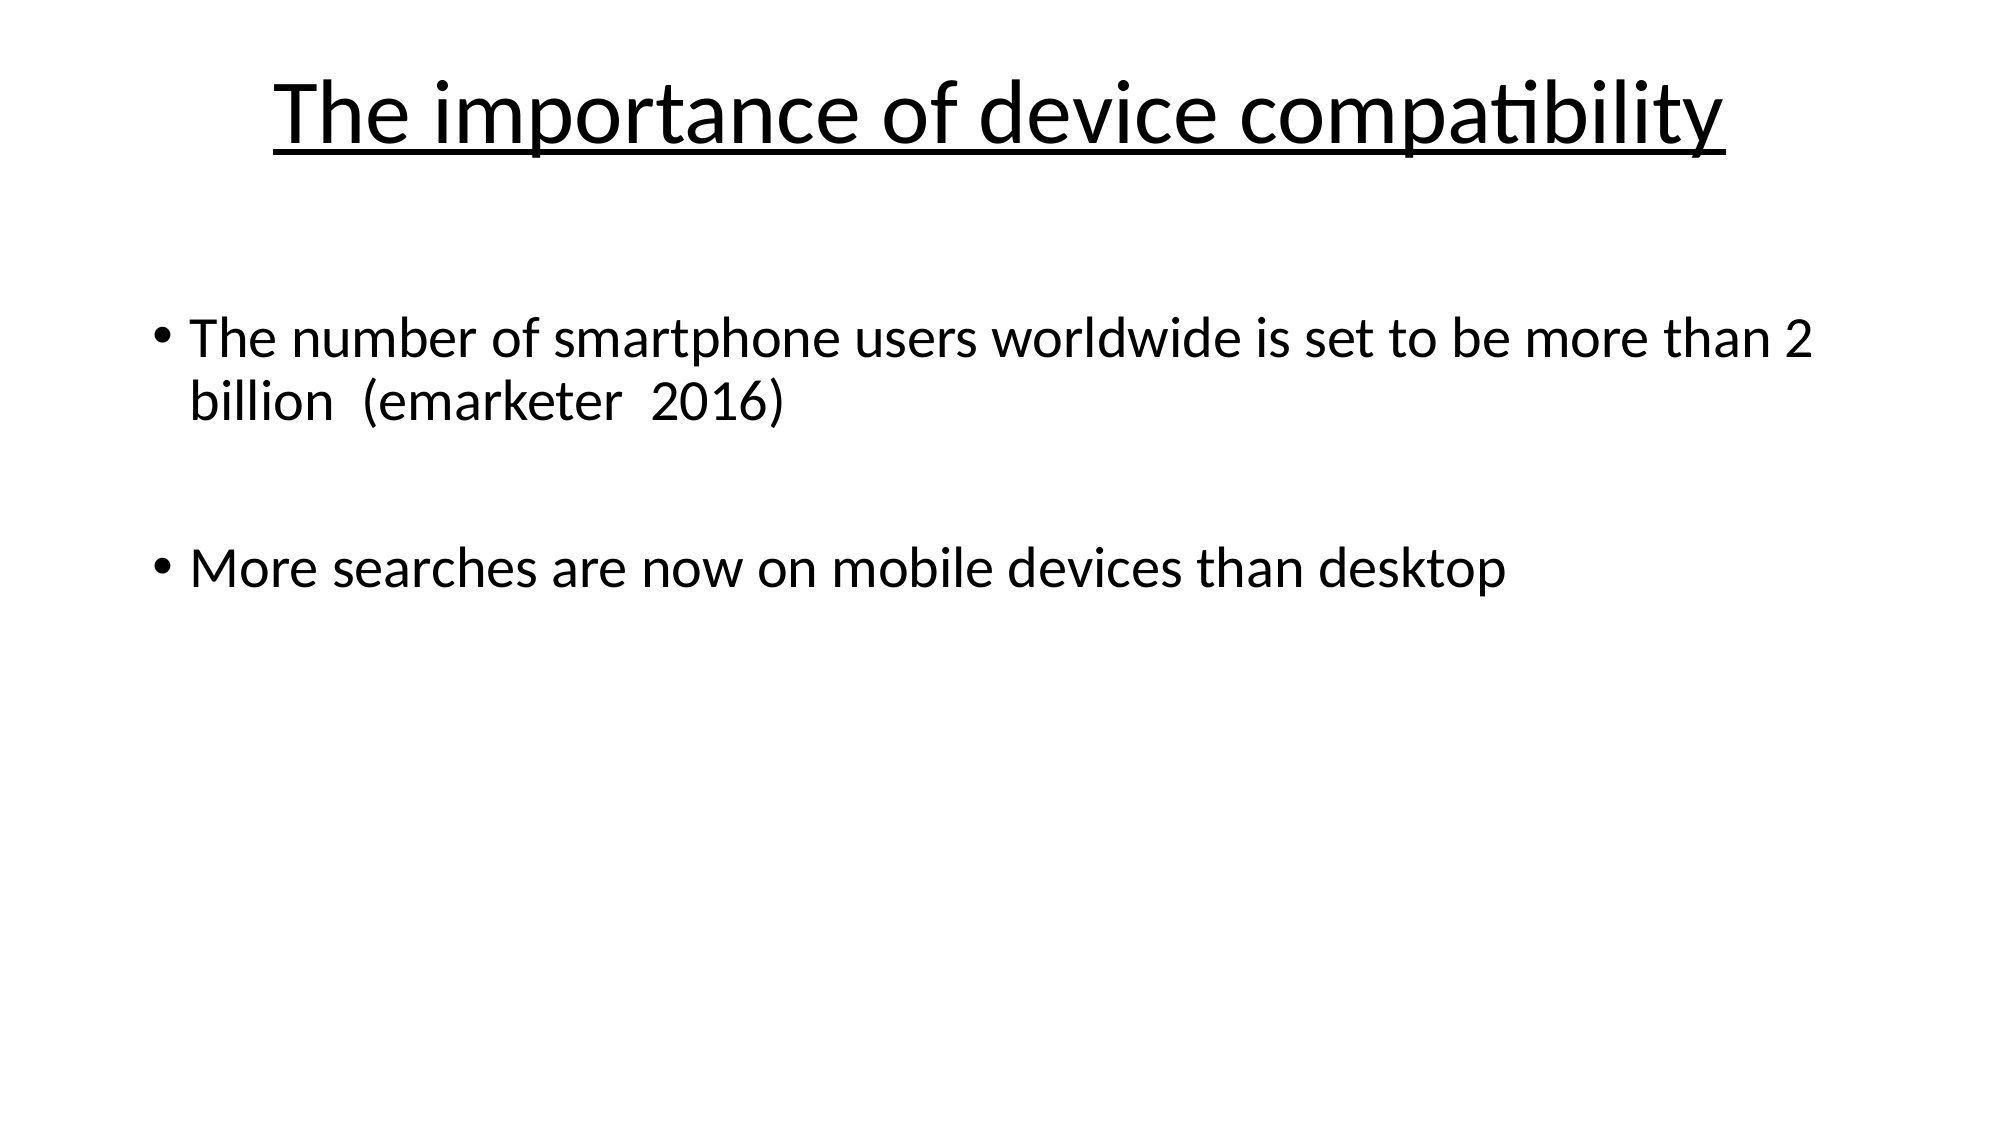

# The importance of device compatibility
The number of smartphone users worldwide is set to be more than 2 billion  (emarketer  2016)

More searches are now on mobile devices than desktop